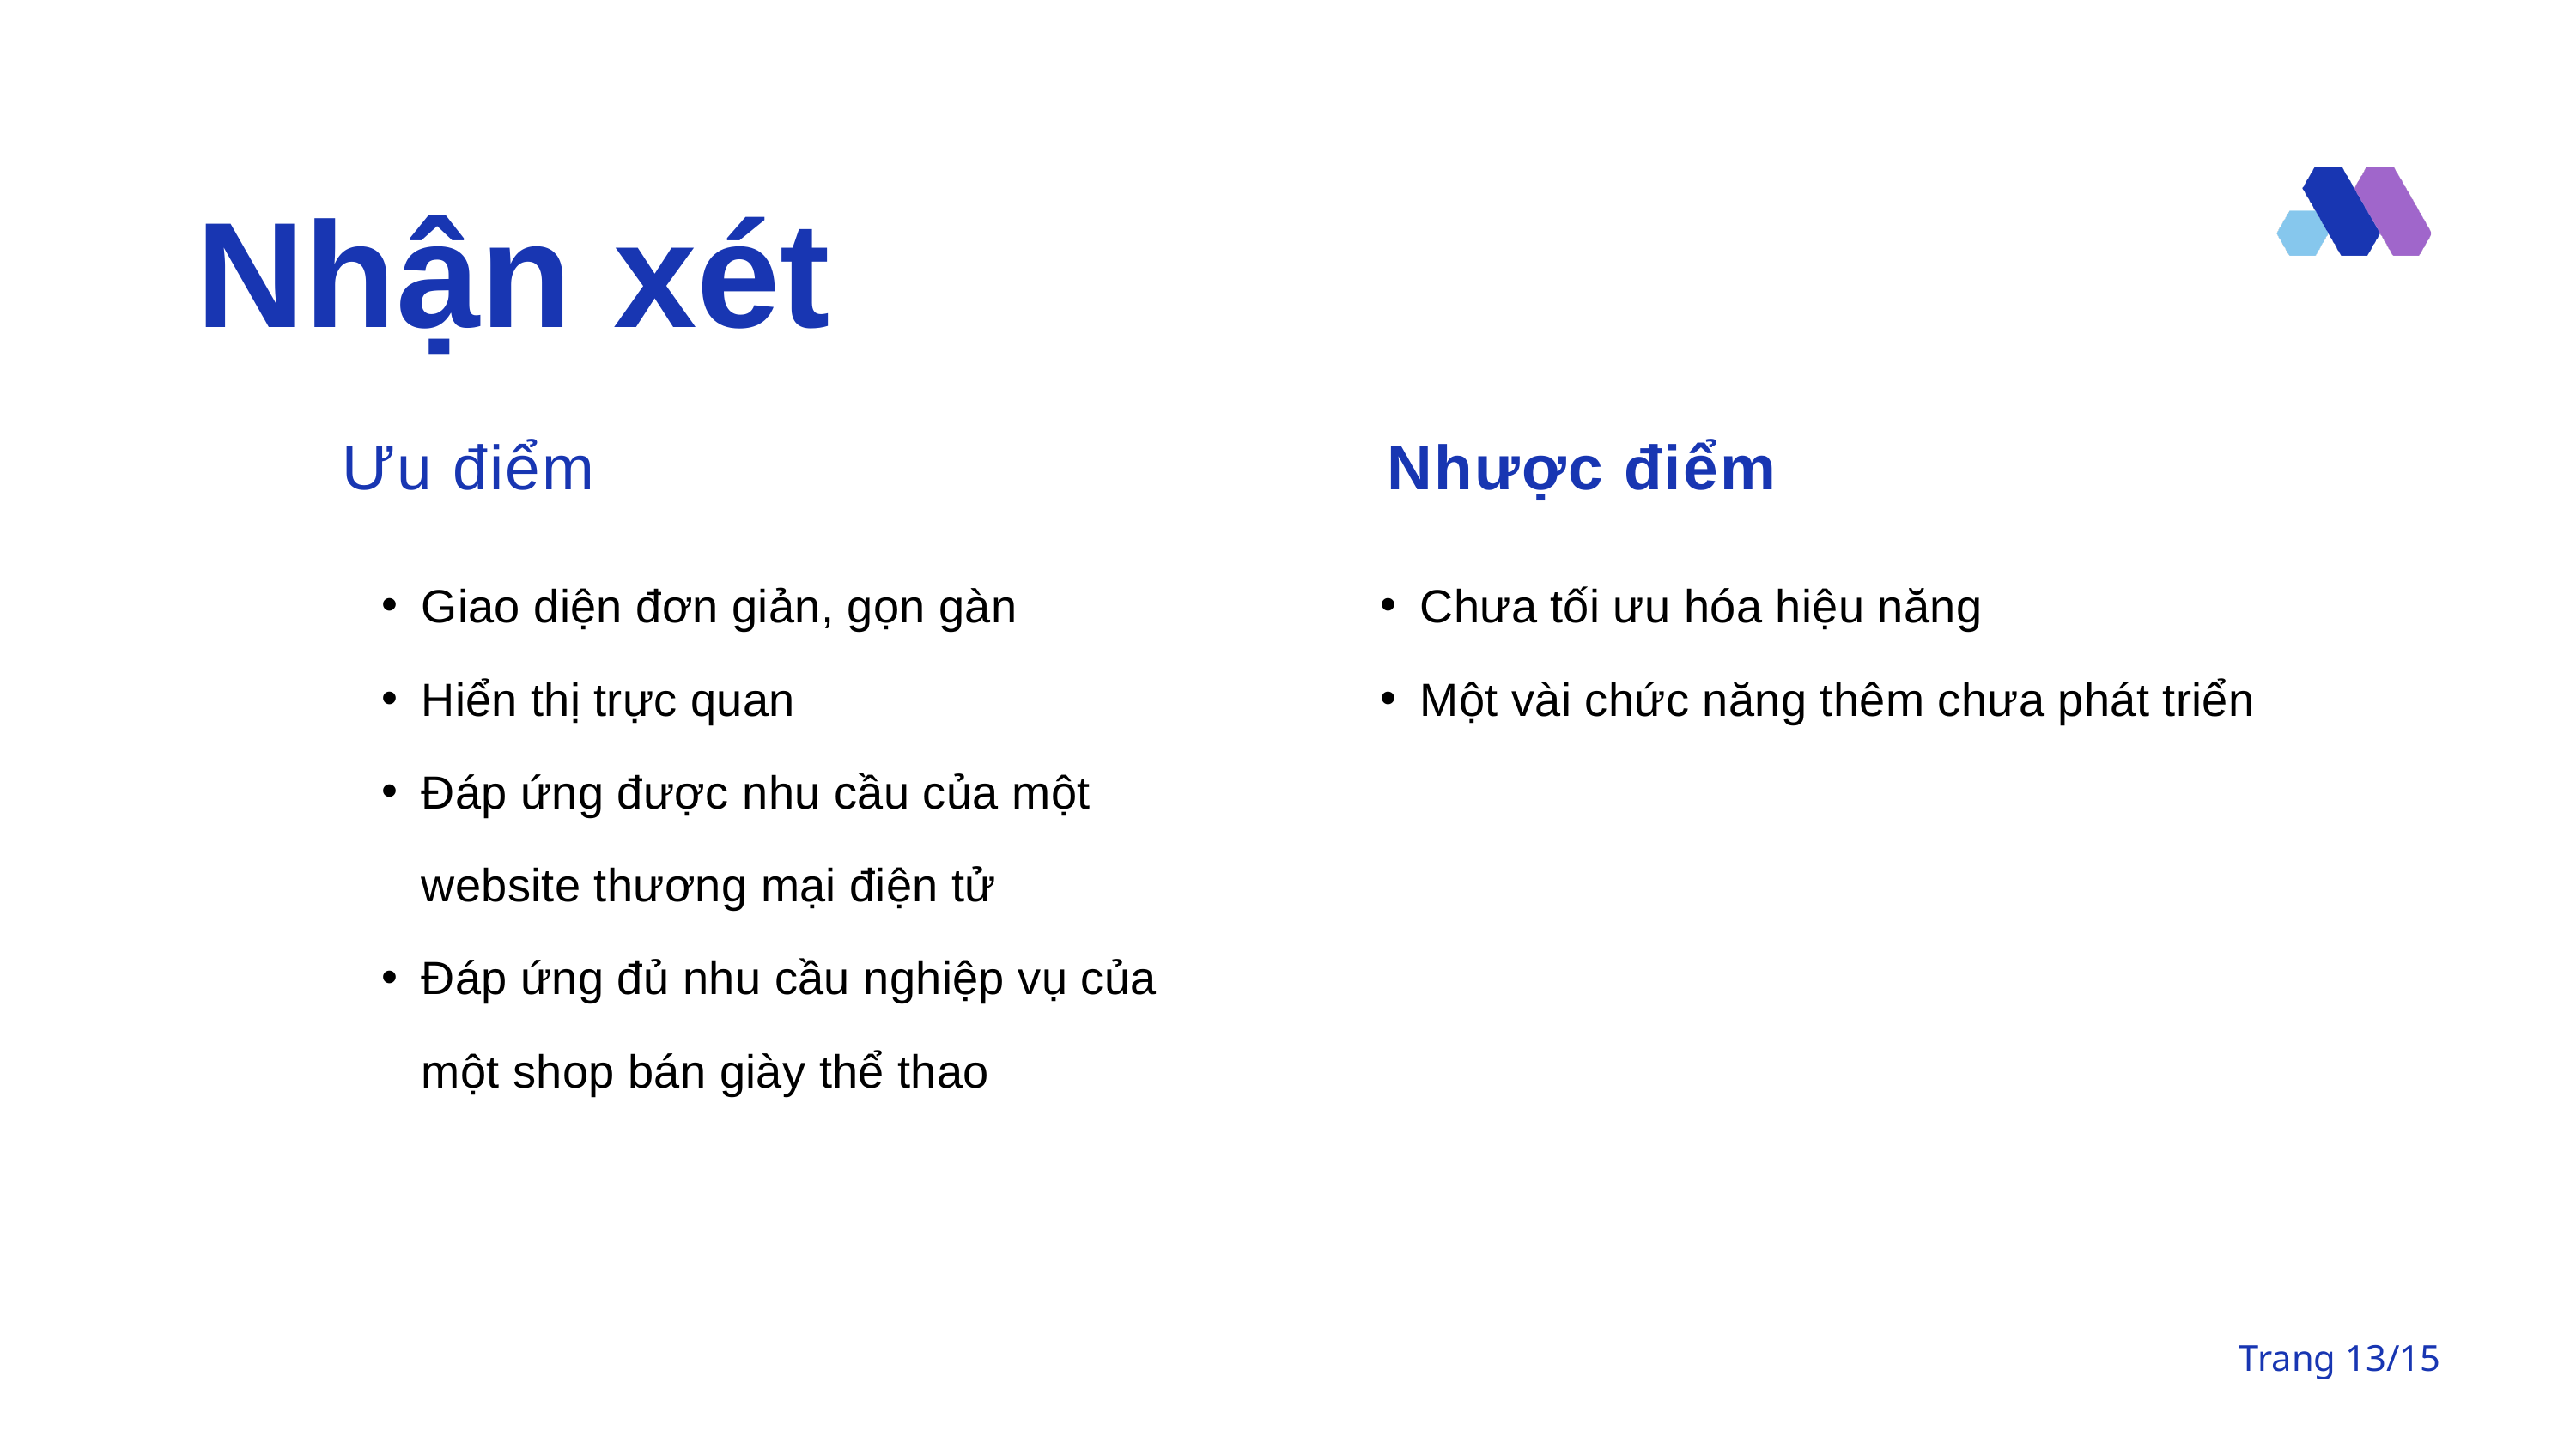

Nhận xét
Ưu điểm
Nhược điểm
Giao diện đơn giản, gọn gàn
Hiển thị trực quan
Đáp ứng được nhu cầu của một website thương mại điện tử
Đáp ứng đủ nhu cầu nghiệp vụ của một shop bán giày thể thao
Chưa tối ưu hóa hiệu năng
Một vài chức năng thêm chưa phát triển
Trang 13/15